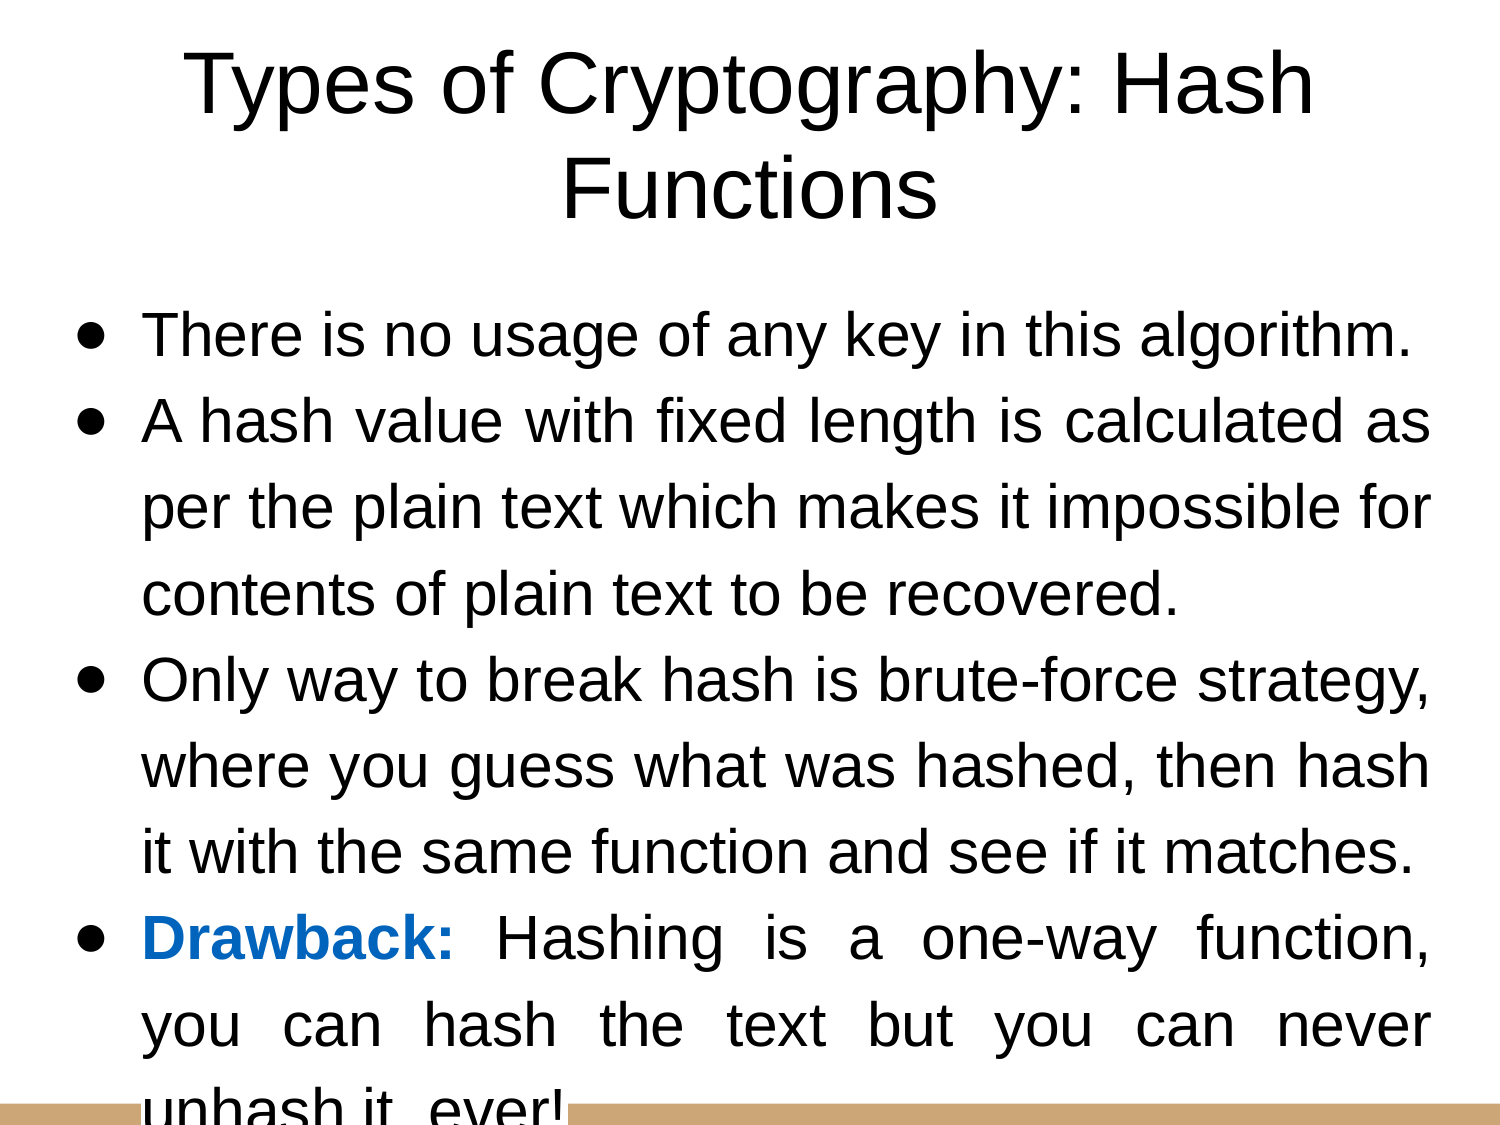

# Types of Cryptography: Hash Functions
There is no usage of any key in this algorithm.
A hash value with fixed length is calculated as per the plain text which makes it impossible for contents of plain text to be recovered.
Only way to break hash is brute-force strategy, where you guess what was hashed, then hash it with the same function and see if it matches.
Drawback: Hashing is a one-way function, you can hash the text but you can never unhash it, ever!